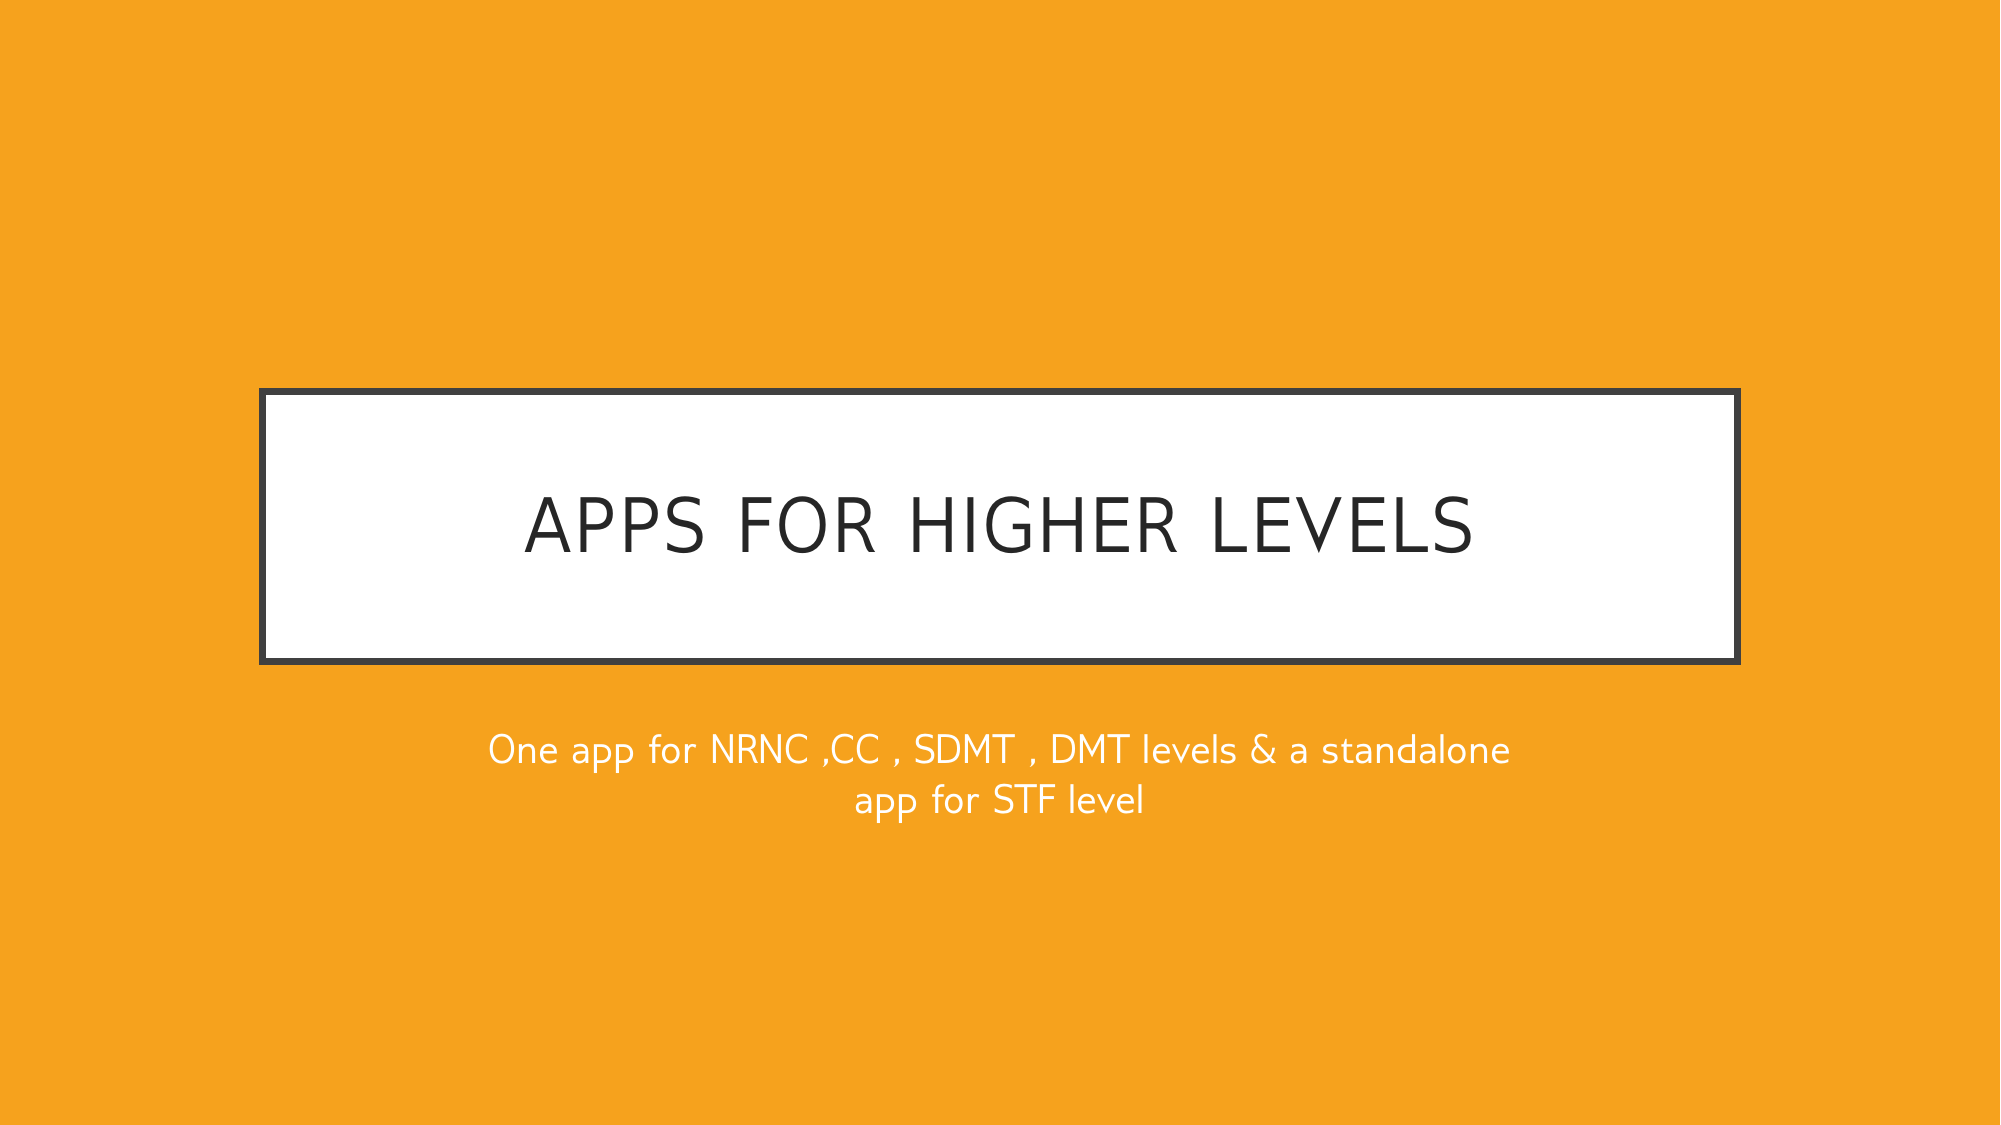

# APPS FOR HIGHER LEVELS
One app for NRNC ,CC , SDMT , DMT levels & a standalone app for STF level